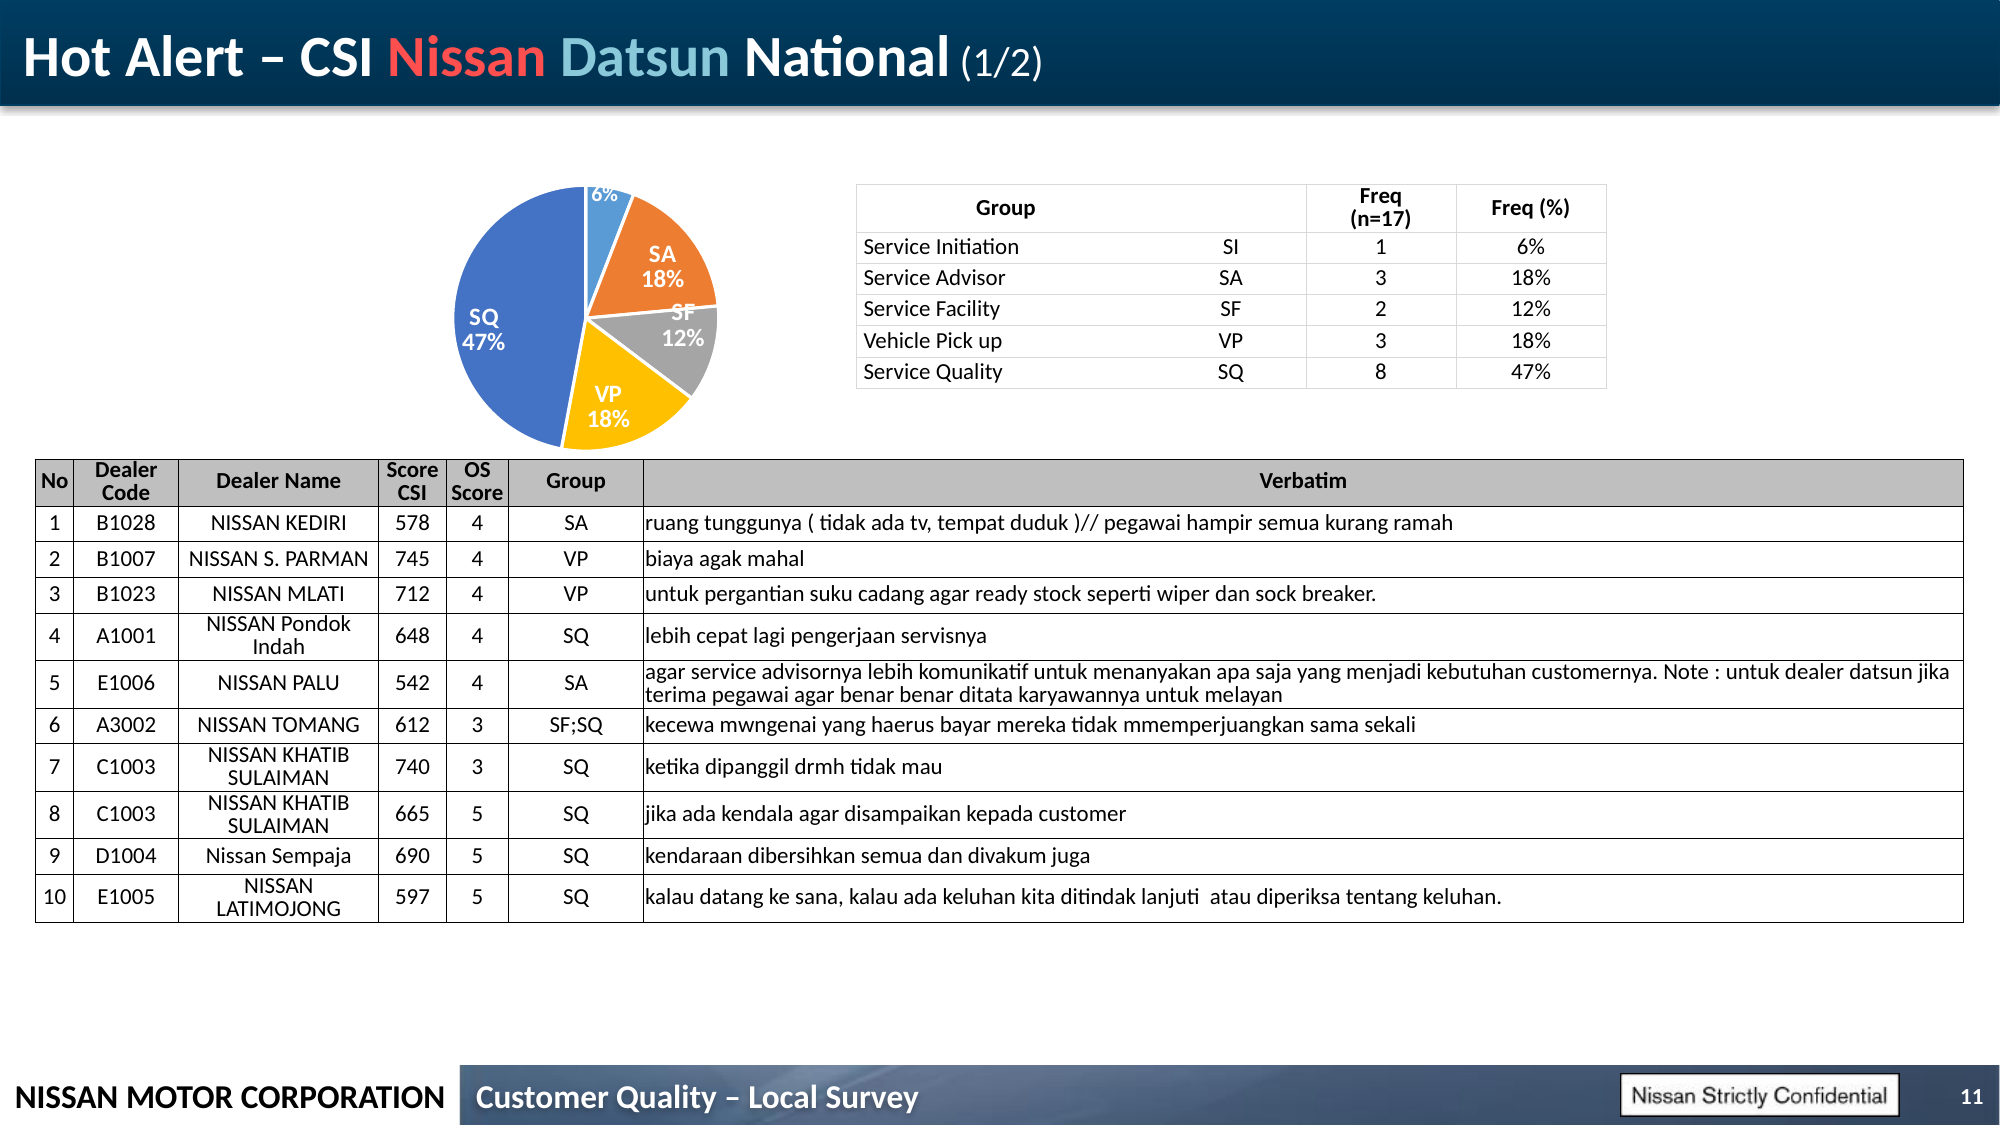

# Hot Alert – CSI Nissan Datsun National (1/2)

### Chart

| Category | % |
|---|---|
| SI | 0.058823529411764705 |
| SA | 0.17647058823529413 |
| SF | 0.11764705882352941 |
| VP | 0.17647058823529413 |
| SQ | 0.47058823529411764 |
| Group |  | Freq (n=17) | Freq (%) |
| --- | --- | --- | --- |
| Service Initiation | SI | 1 | 6% |
| Service Advisor | SA | 3 | 18% |
| Service Facility | SF | 2 | 12% |
| Vehicle Pick up | VP | 3 | 18% |
| Service Quality | SQ | 8 | 47% |
| No | Dealer Code | Dealer Name | Score CSI | OS Score | Group | Verbatim |
| --- | --- | --- | --- | --- | --- | --- |
| 1 | B1028 | NISSAN KEDIRI | 578 | 4 | SA | ruang tunggunya ( tidak ada tv, tempat duduk )// pegawai hampir semua kurang ramah |
| 2 | B1007 | NISSAN S. PARMAN | 745 | 4 | VP | biaya agak mahal |
| 3 | B1023 | NISSAN MLATI | 712 | 4 | VP | untuk pergantian suku cadang agar ready stock seperti wiper dan sock breaker. |
| 4 | A1001 | NISSAN Pondok Indah | 648 | 4 | SQ | lebih cepat lagi pengerjaan servisnya |
| 5 | E1006 | NISSAN PALU | 542 | 4 | SA | agar service advisornya lebih komunikatif untuk menanyakan apa saja yang menjadi kebutuhan customernya. Note : untuk dealer datsun jika terima pegawai agar benar benar ditata karyawannya untuk melayan |
| 6 | A3002 | NISSAN TOMANG | 612 | 3 | SF;SQ | kecewa mwngenai yang haerus bayar mereka tidak mmemperjuangkan sama sekali |
| 7 | C1003 | NISSAN KHATIB SULAIMAN | 740 | 3 | SQ | ketika dipanggil drmh tidak mau |
| 8 | C1003 | NISSAN KHATIB SULAIMAN | 665 | 5 | SQ | jika ada kendala agar disampaikan kepada customer |
| 9 | D1004 | Nissan Sempaja | 690 | 5 | SQ | kendaraan dibersihkan semua dan divakum juga |
| 10 | E1005 | NISSAN LATIMOJONG | 597 | 5 | SQ | kalau datang ke sana, kalau ada keluhan kita ditindak lanjuti atau diperiksa tentang keluhan. |
11